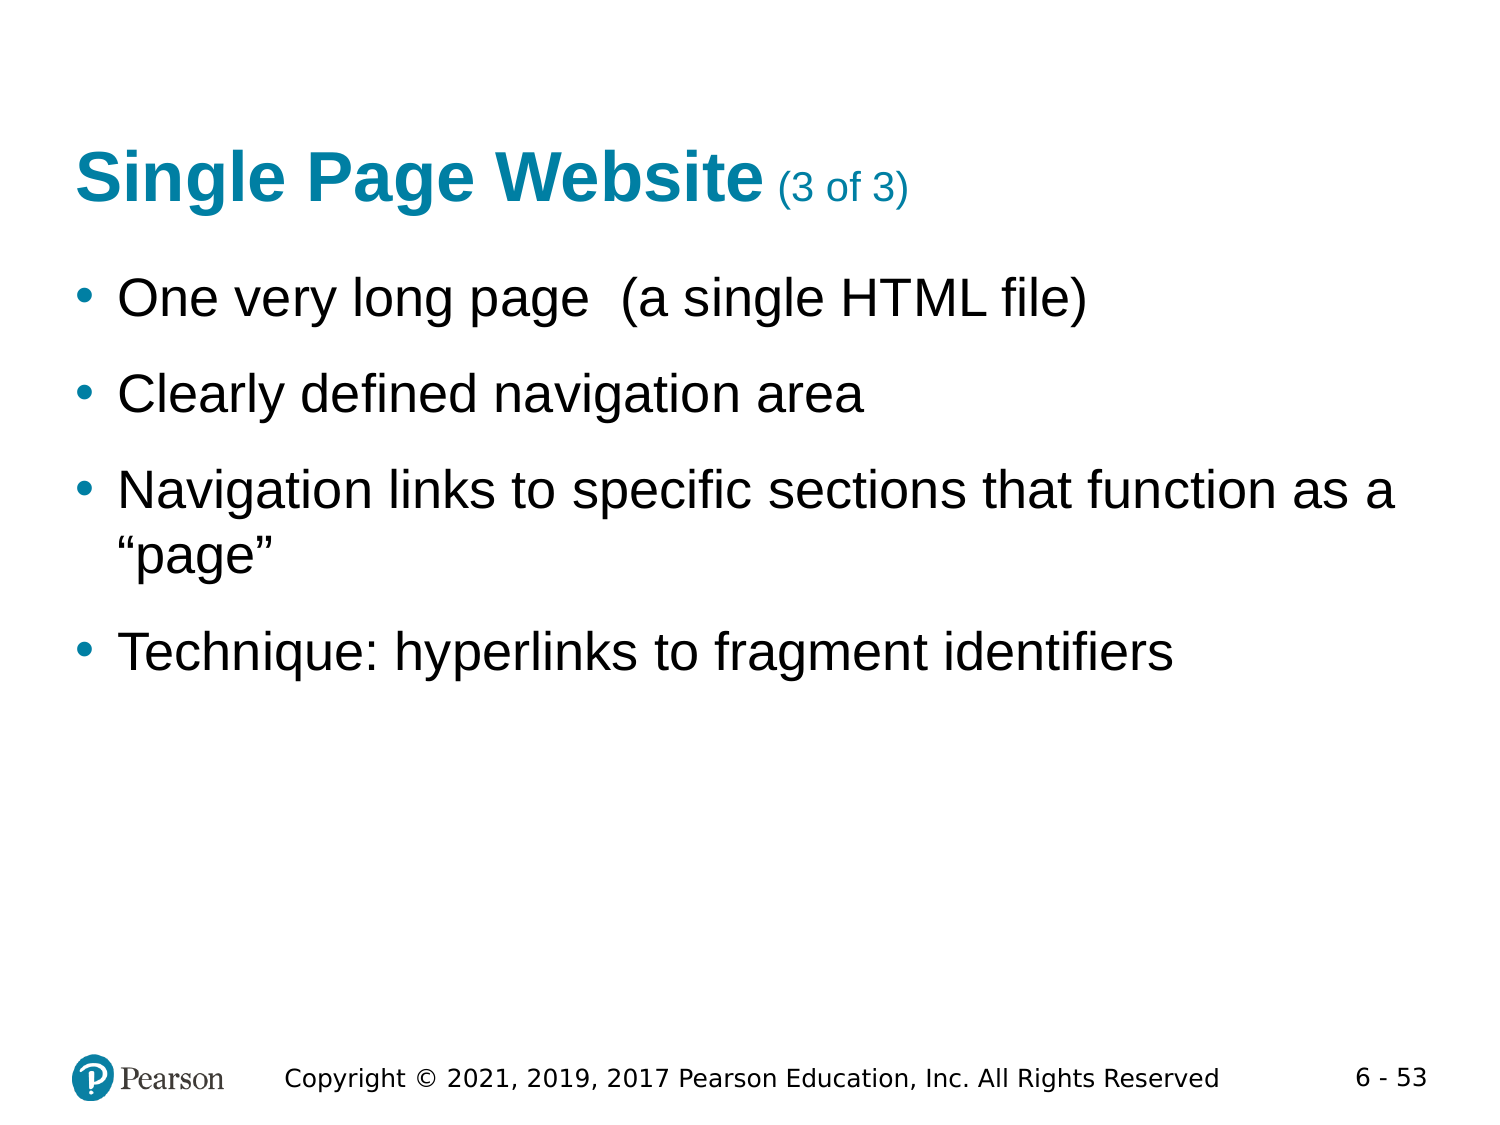

# Single Page Website (3 of 3)
One very long page  (a single HTML file)
Clearly defined navigation area
Navigation links to specific sections that function as a “page”
Technique: hyperlinks to fragment identifiers